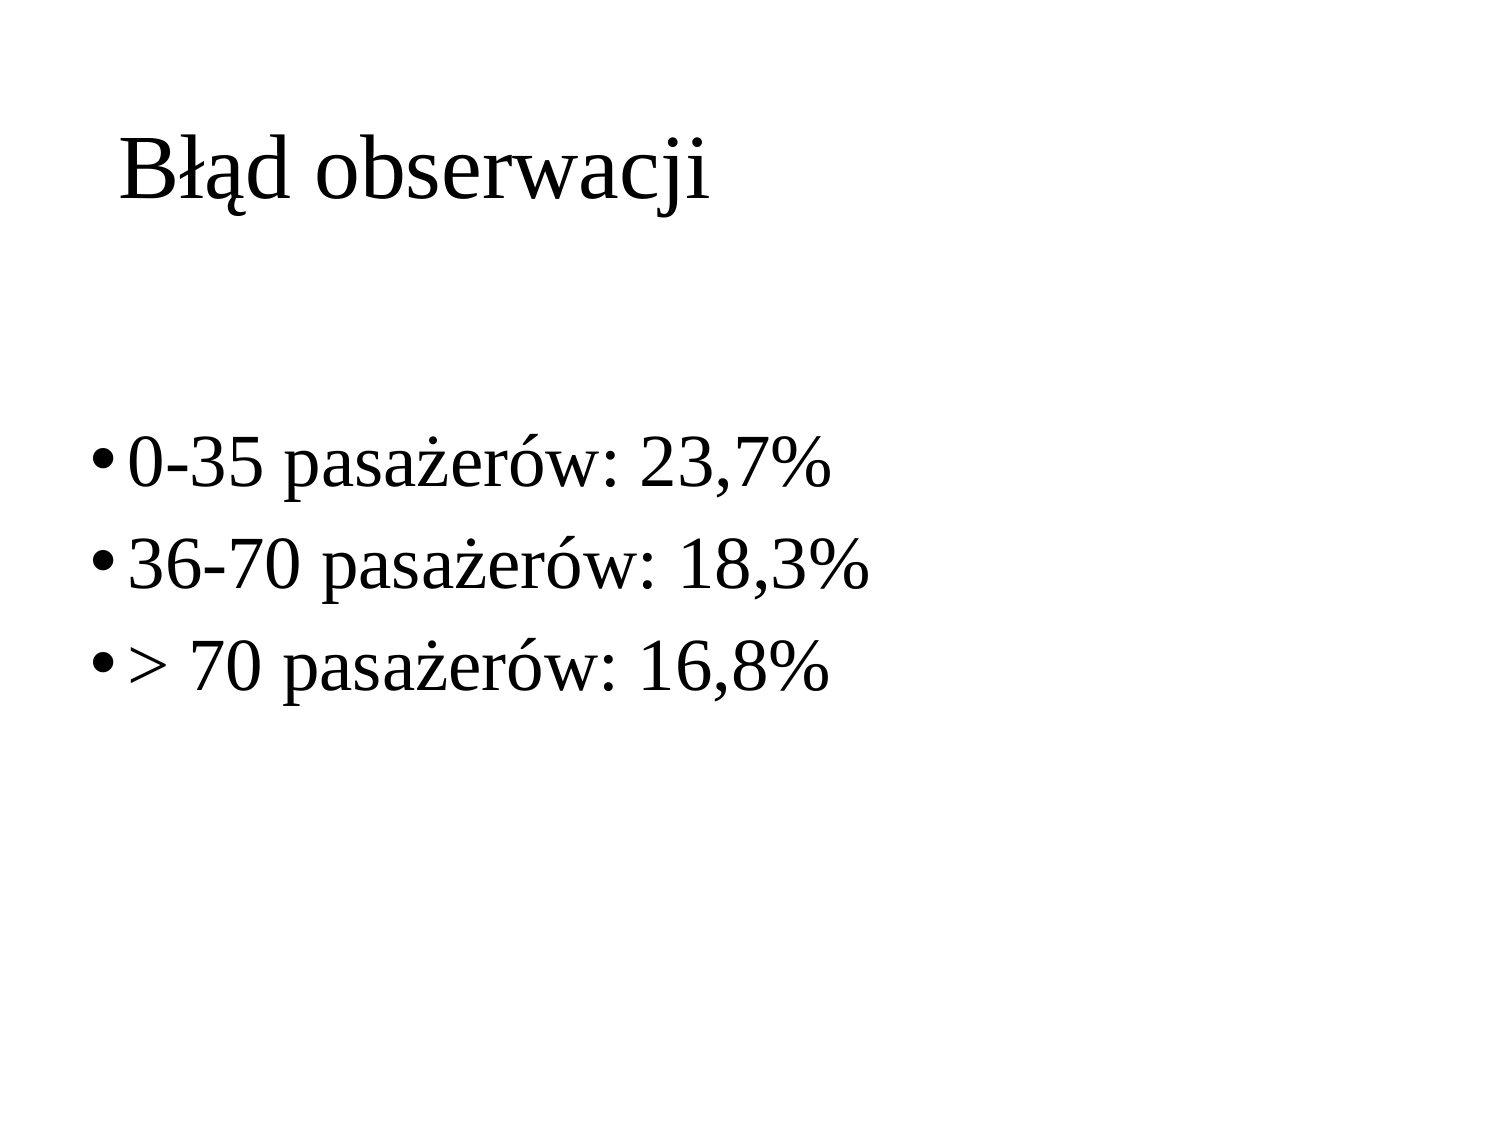

# Błąd obserwacji
0-35 pasażerów: 23,7%
36-70 pasażerów: 18,3%
> 70 pasażerów: 16,8%